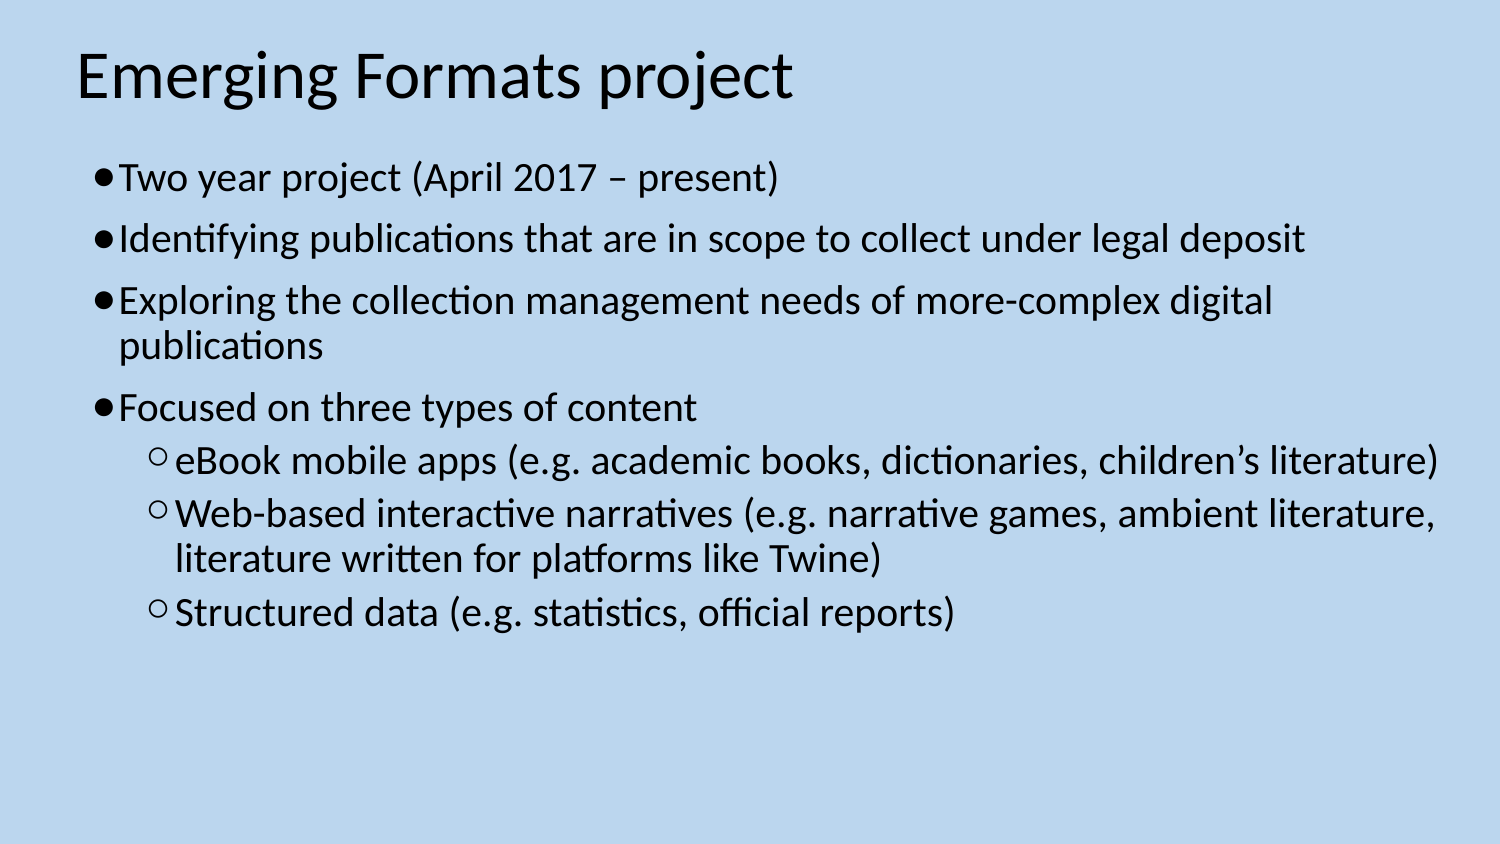

# Emerging Formats project
Two year project (April 2017 – present)
Identifying publications that are in scope to collect under legal deposit
Exploring the collection management needs of more-complex digital publications
Focused on three types of content
eBook mobile apps (e.g. academic books, dictionaries, children’s literature)
Web-based interactive narratives (e.g. narrative games, ambient literature, literature written for platforms like Twine)
Structured data (e.g. statistics, official reports)